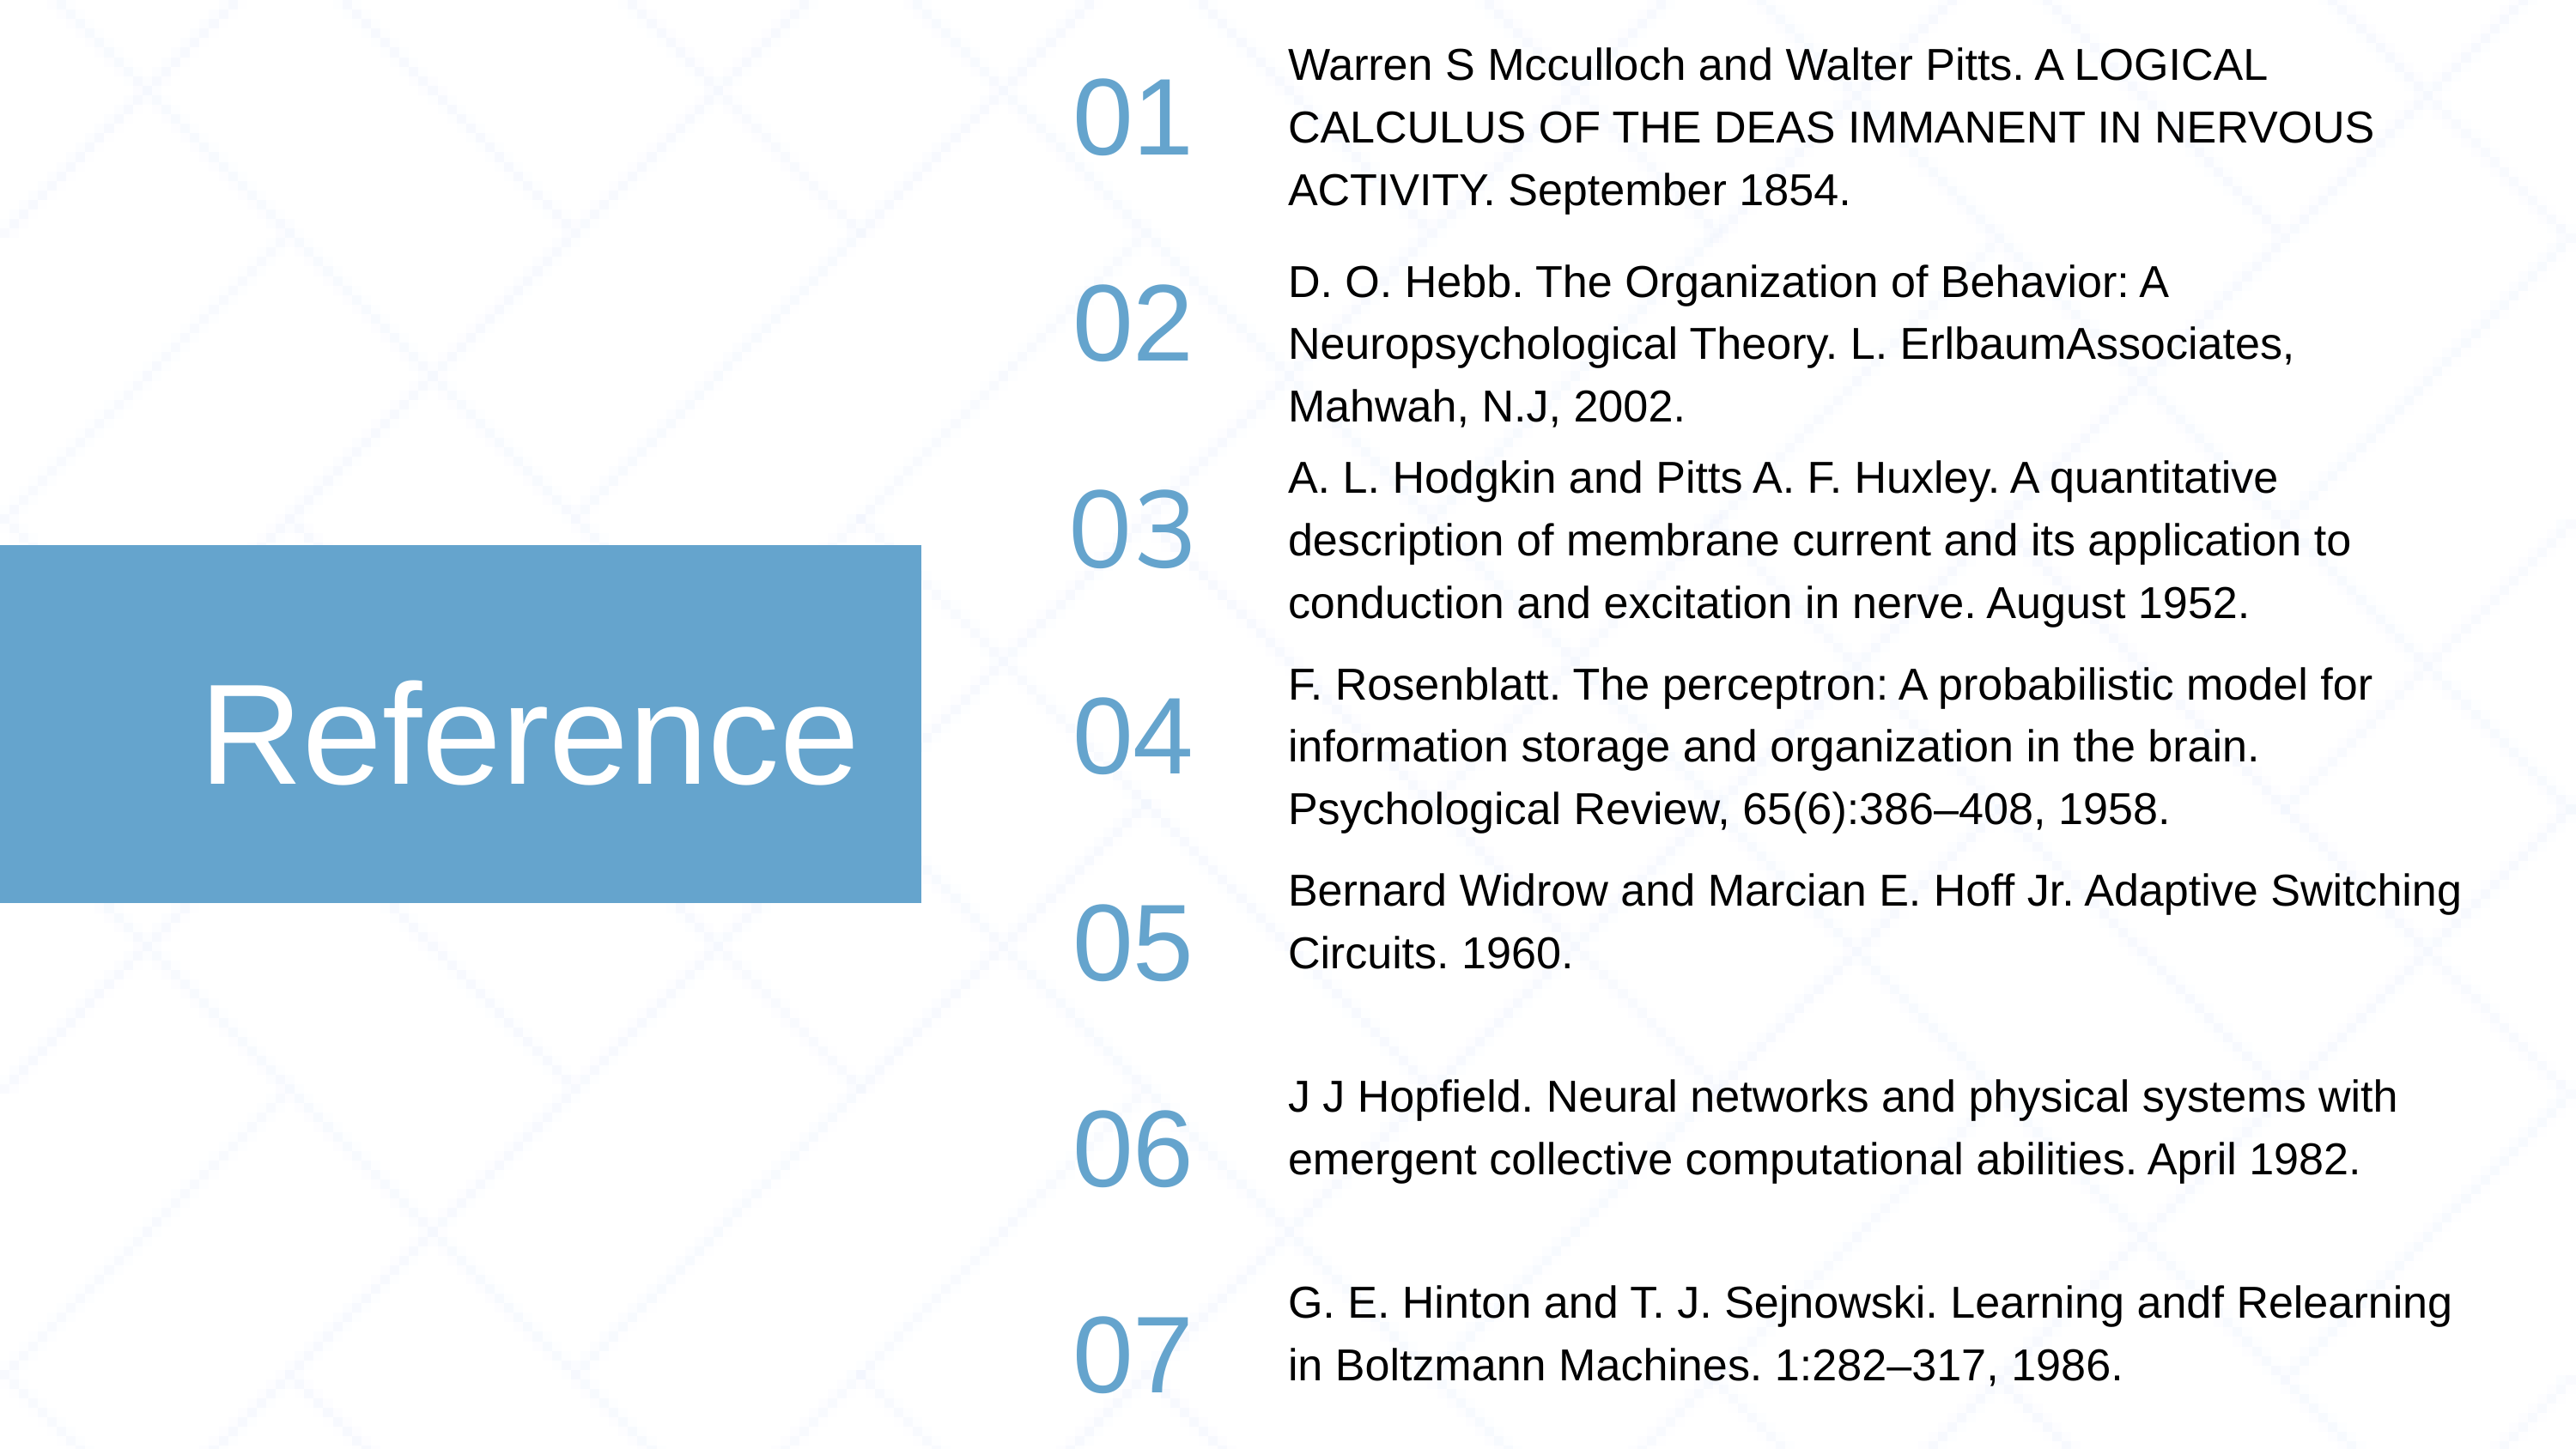

01
Warren S Mcculloch and Walter Pitts. A LOGICAL CALCULUS OF THE DEAS IMMANENT IN NERVOUS ACTIVITY. September 1854.
02
D. O. Hebb. The Organization of Behavior: A Neuropsychological Theory. L. ErlbaumAssociates, Mahwah, N.J, 2002.
03
A. L. Hodgkin and Pitts A. F. Huxley. A quantitative description of membrane current and its application to conduction and excitation in nerve. August 1952.

Reference
04
F. Rosenblatt. The perceptron: A probabilistic model for information storage and organization in the brain. Psychological Review, 65(6):386–408, 1958.
05
Bernard Widrow and Marcian E. Hoff Jr. Adaptive Switching Circuits. 1960.
06
J J Hopfield. Neural networks and physical systems with emergent collective computational abilities. April 1982.
07
G. E. Hinton and T. J. Sejnowski. Learning andf Relearning in Boltzmann Machines. 1:282–317, 1986.